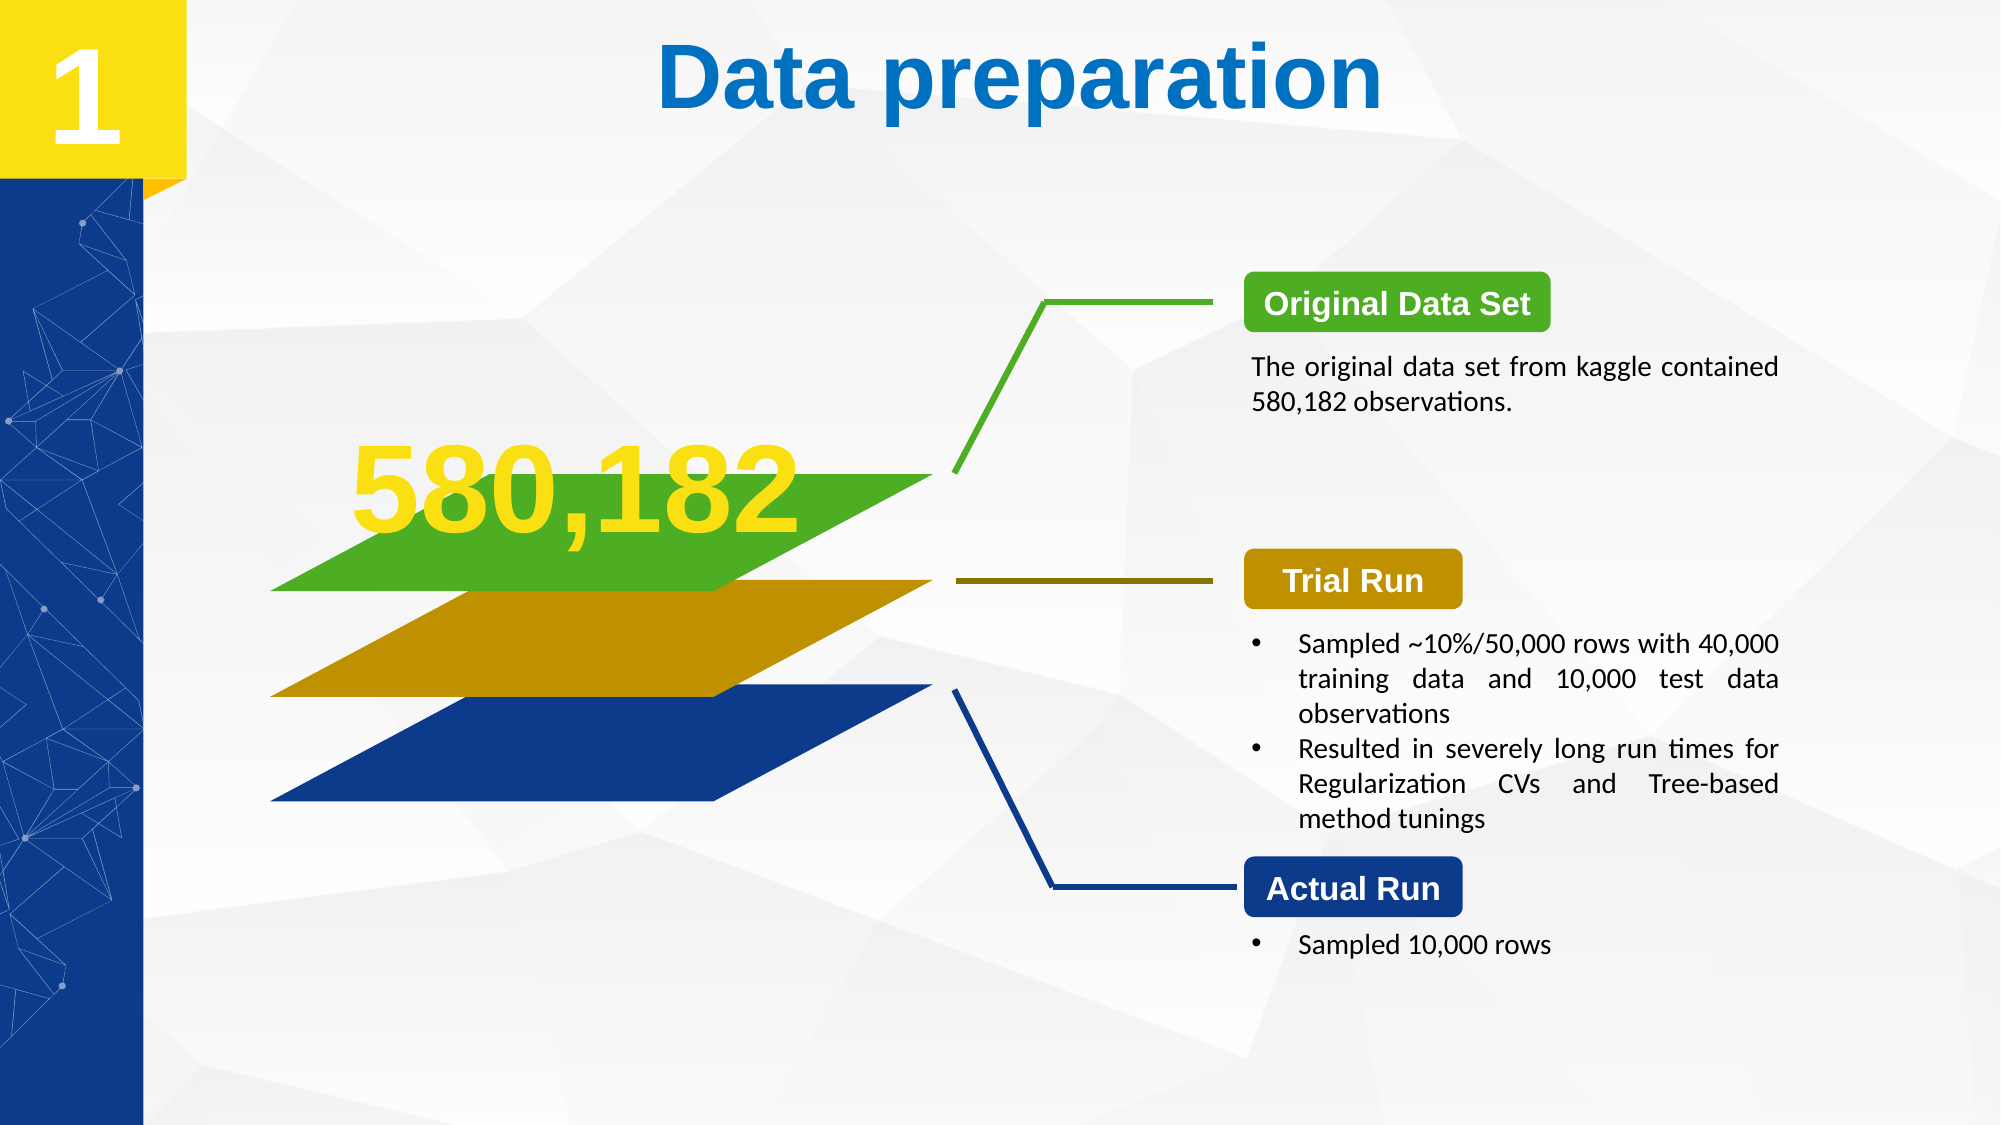

1
Data preparation
Original Data Set
The original data set from kaggle contained 580,182 observations.
580,182

Trial Run
Sampled ~10%/50,000 rows with 40,000 training data and 10,000 test data observations
Resulted in severely long run times for Regularization CVs and Tree-based method tunings

Actual Run
Sampled 10,000 rows